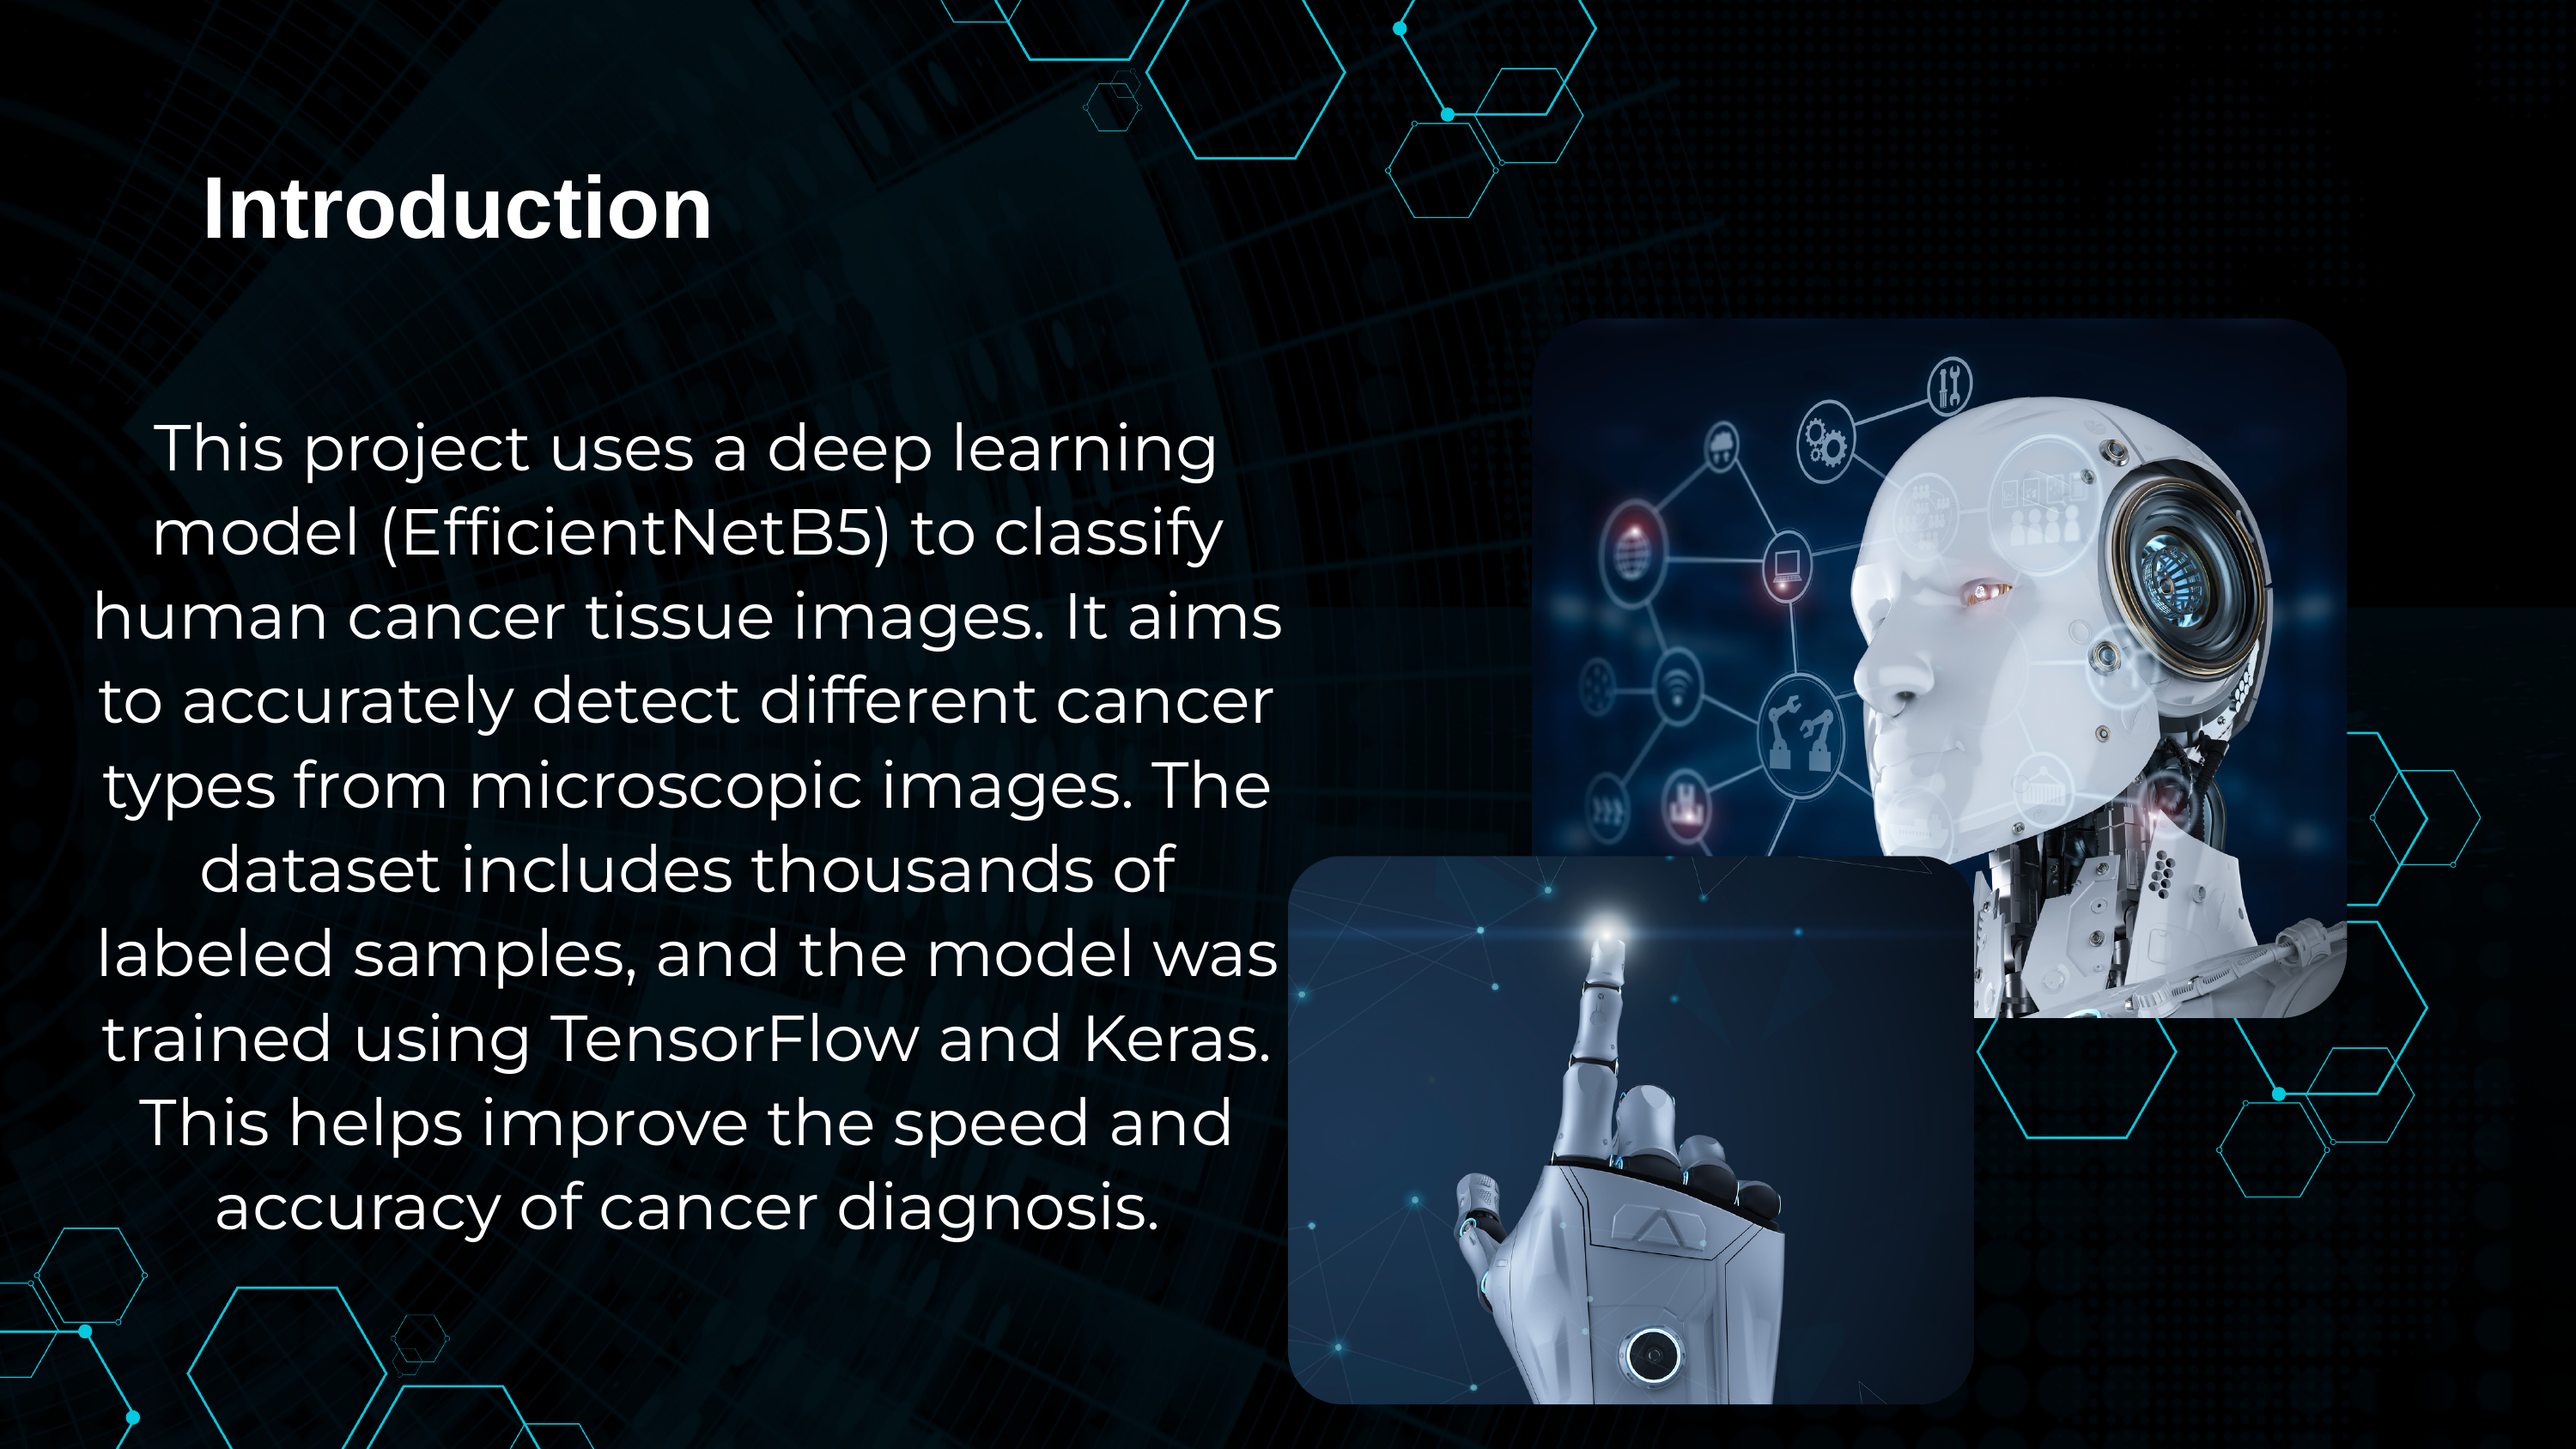

Introduction

This project uses a deep learning model (EfficientNetB5) to classify human cancer tissue images. It aims to accurately detect different cancer types from microscopic images. The dataset includes thousands of labeled samples, and the model was trained using TensorFlow and Keras. This helps improve the speed and accuracy of cancer diagnosis.